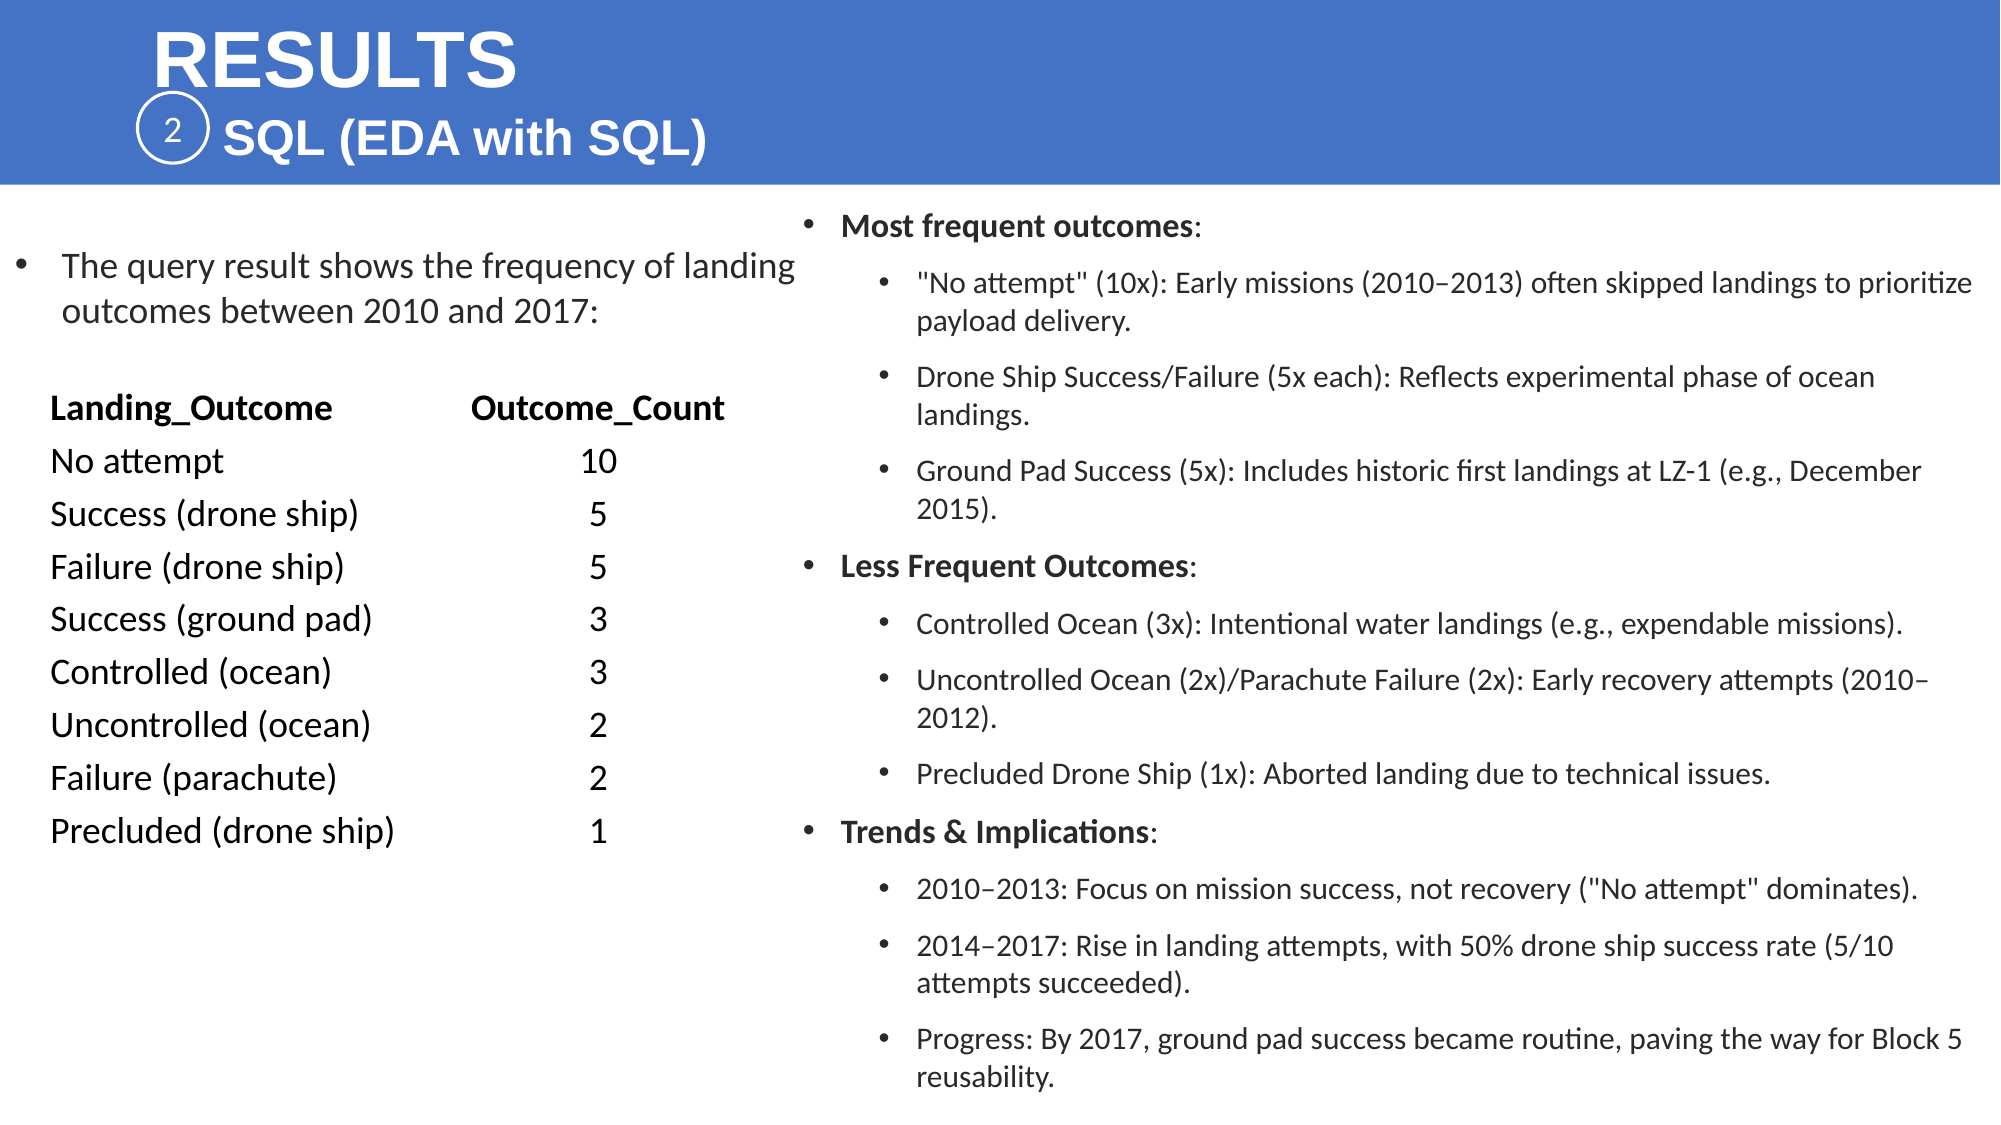

RESULTS
     SQL (EDA with SQL)
# Outline
2
Most frequent outcomes:
"No attempt" (10x): Early missions (2010–2013) often skipped landings to prioritize payload delivery.
Drone Ship Success/Failure (5x each): Reflects experimental phase of ocean landings.
Ground Pad Success (5x): Includes historic first landings at LZ-1 (e.g., December 2015).
Less Frequent Outcomes:
Controlled Ocean (3x): Intentional water landings (e.g., expendable missions).
Uncontrolled Ocean (2x)/Parachute Failure (2x): Early recovery attempts (2010–2012).
Precluded Drone Ship (1x): Aborted landing due to technical issues.
Trends & Implications:
2010–2013: Focus on mission success, not recovery ("No attempt" dominates).
2014–2017: Rise in landing attempts, with 50% drone ship success rate (5/10 attempts succeeded).
Progress: By 2017, ground pad success became routine, paving the way for Block 5 reusability.

The query result shows the frequency of landing outcomes between 2010 and 2017:

| Landing\_Outcome | Outcome\_Count |
| --- | --- |
| No attempt | 10 |
| Success (drone ship) | 5 |
| Failure (drone ship) | 5 |
| Success (ground pad) | 3 |
| Controlled (ocean) | 3 |
| Uncontrolled (ocean) | 2 |
| Failure (parachute) | 2 |
| Precluded (drone ship) | 1 |